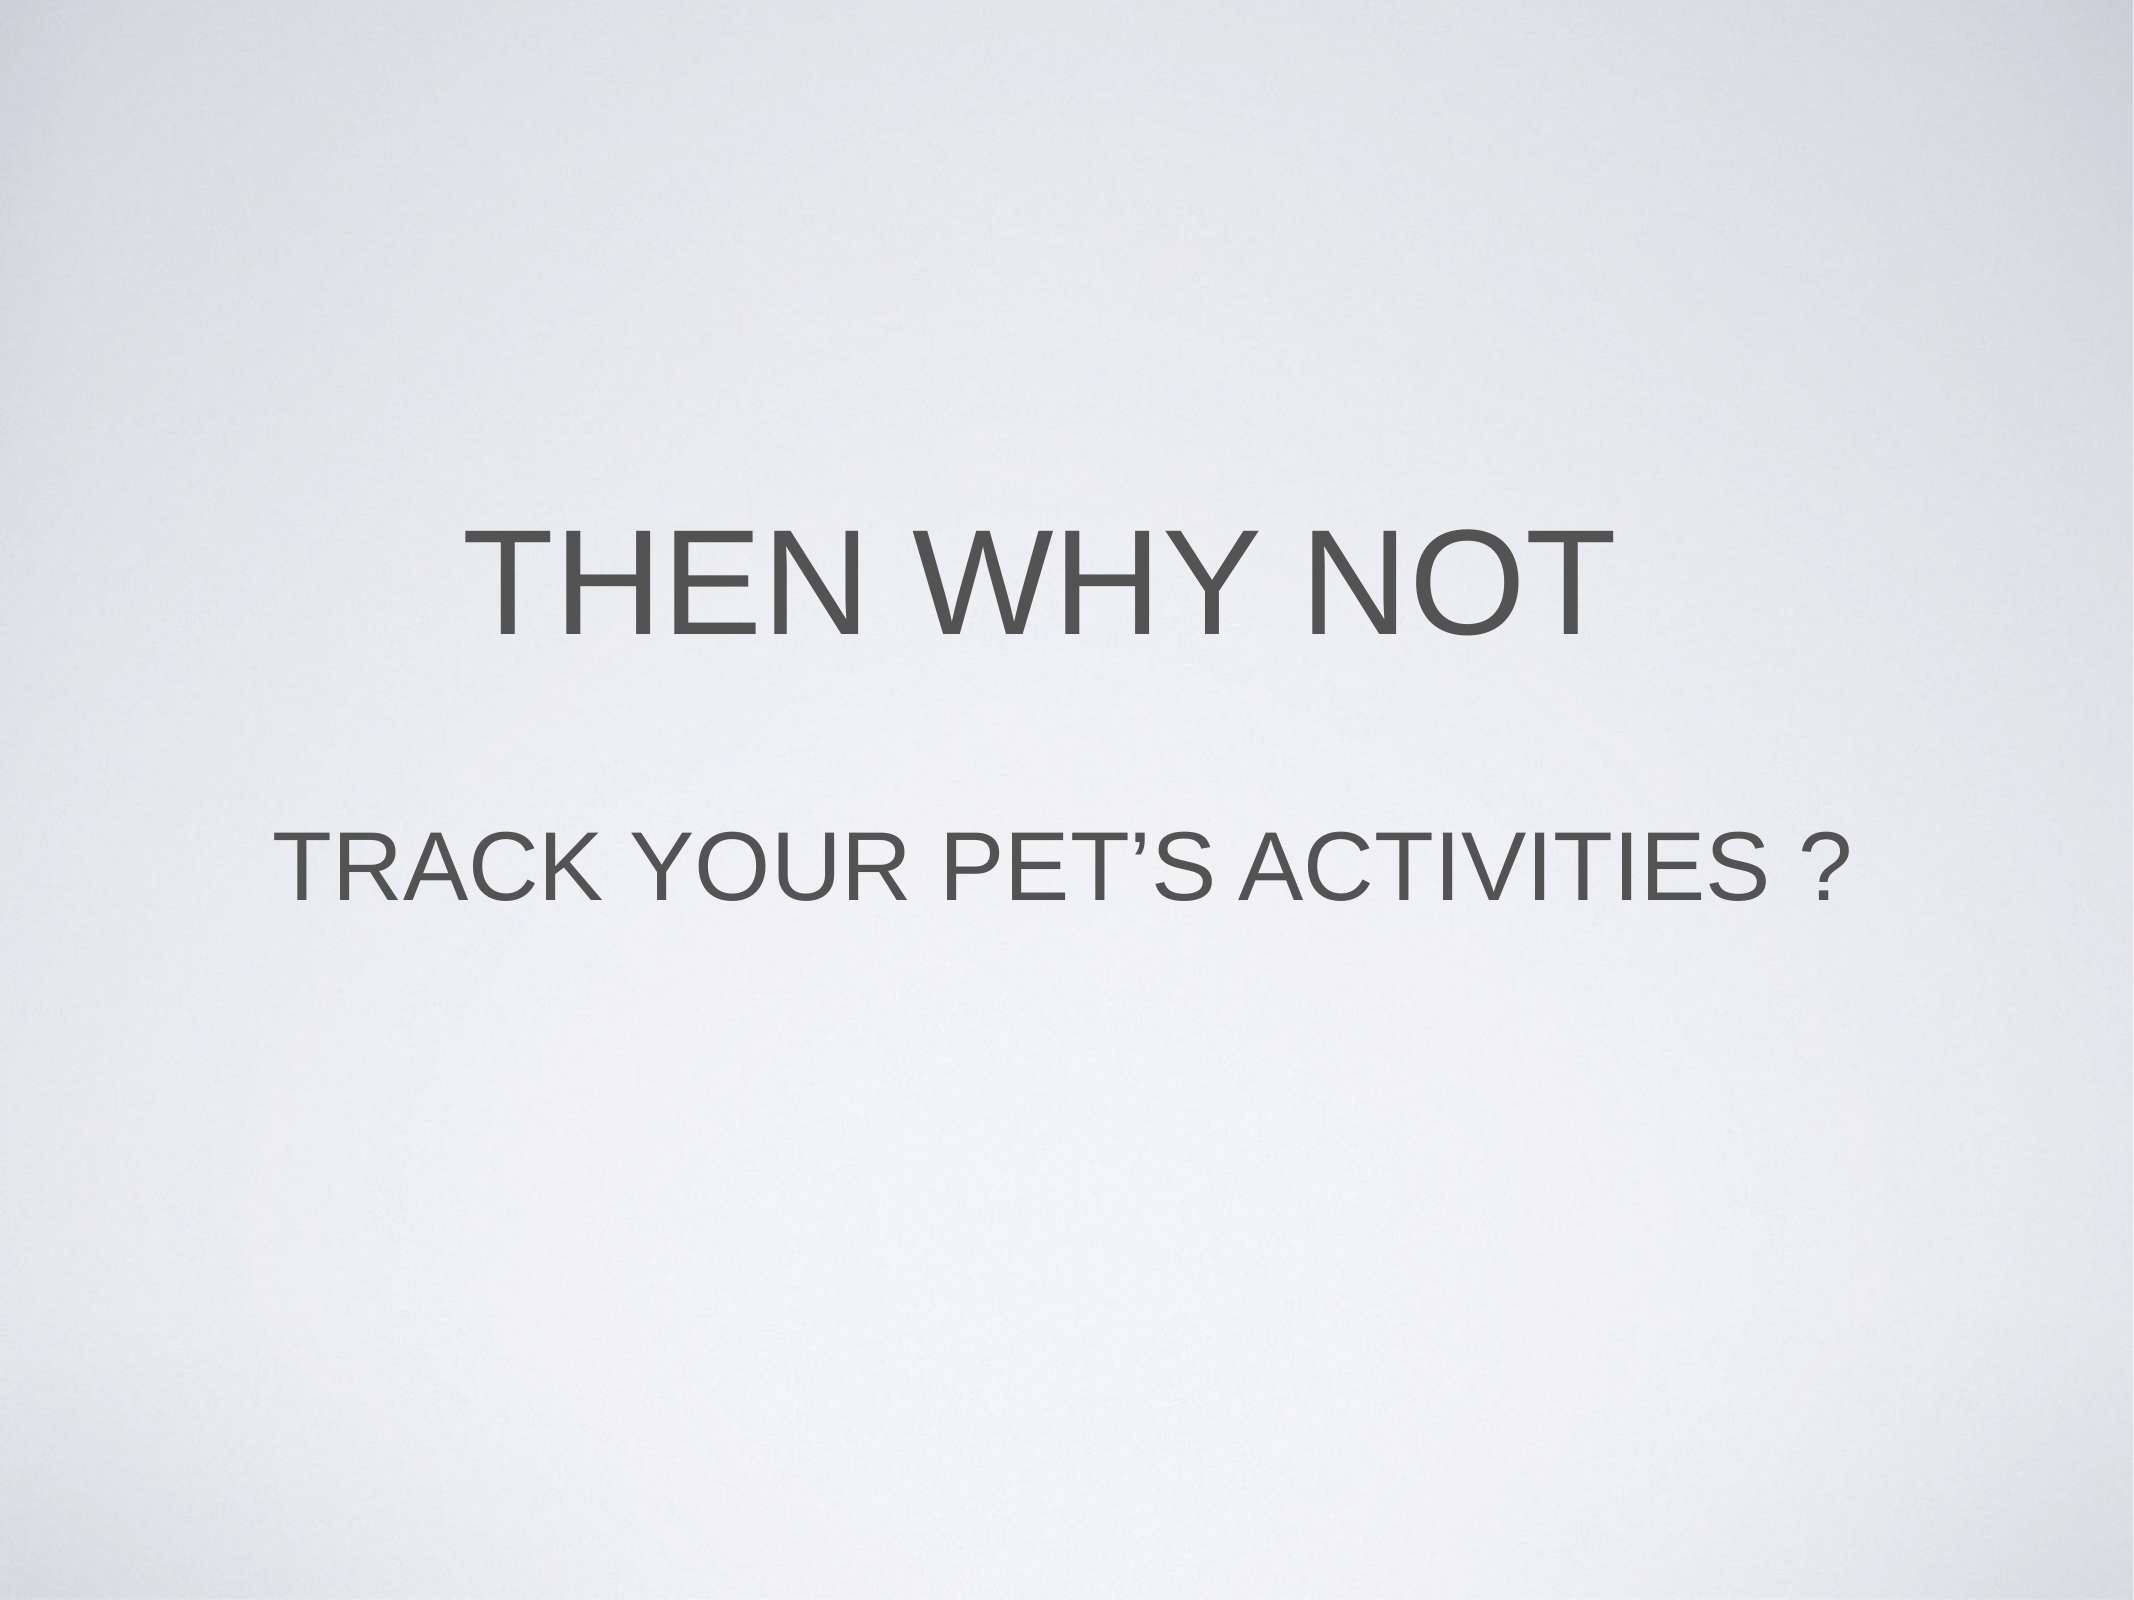

# THEN why NOT
TRACK YOUR PET’S ACTIVITIES ?